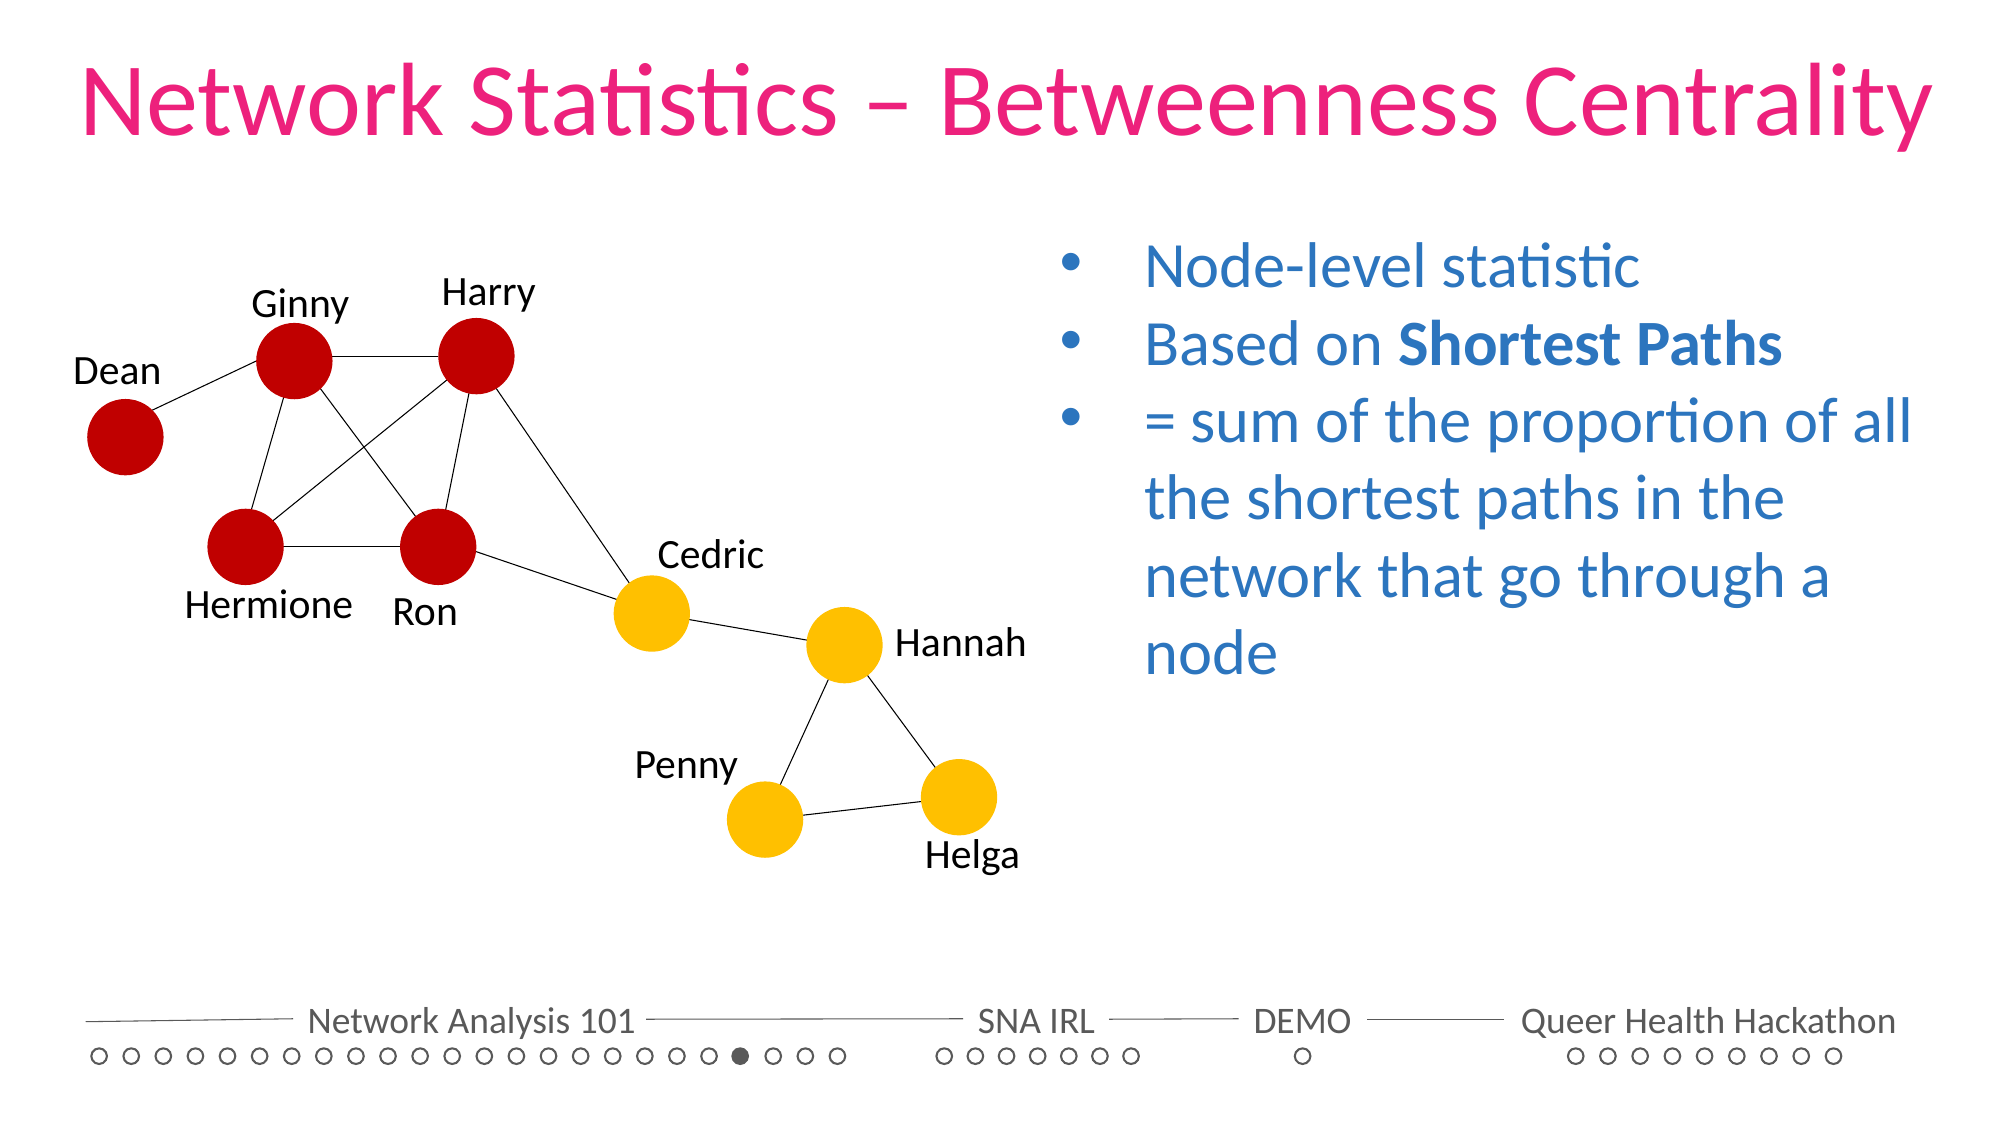

Network Statistics – Betweenness Centrality
Node-level statistic
Based on Shortest Paths
= sum of the proportion of all the shortest paths in the network that go through a node

Harry
Ginny

Dean

Cedric
Hermione

Ron

Hannah
Penny

Helga
Network Analysis 101
SNA IRL
DEMO
Queer Health Hackathon